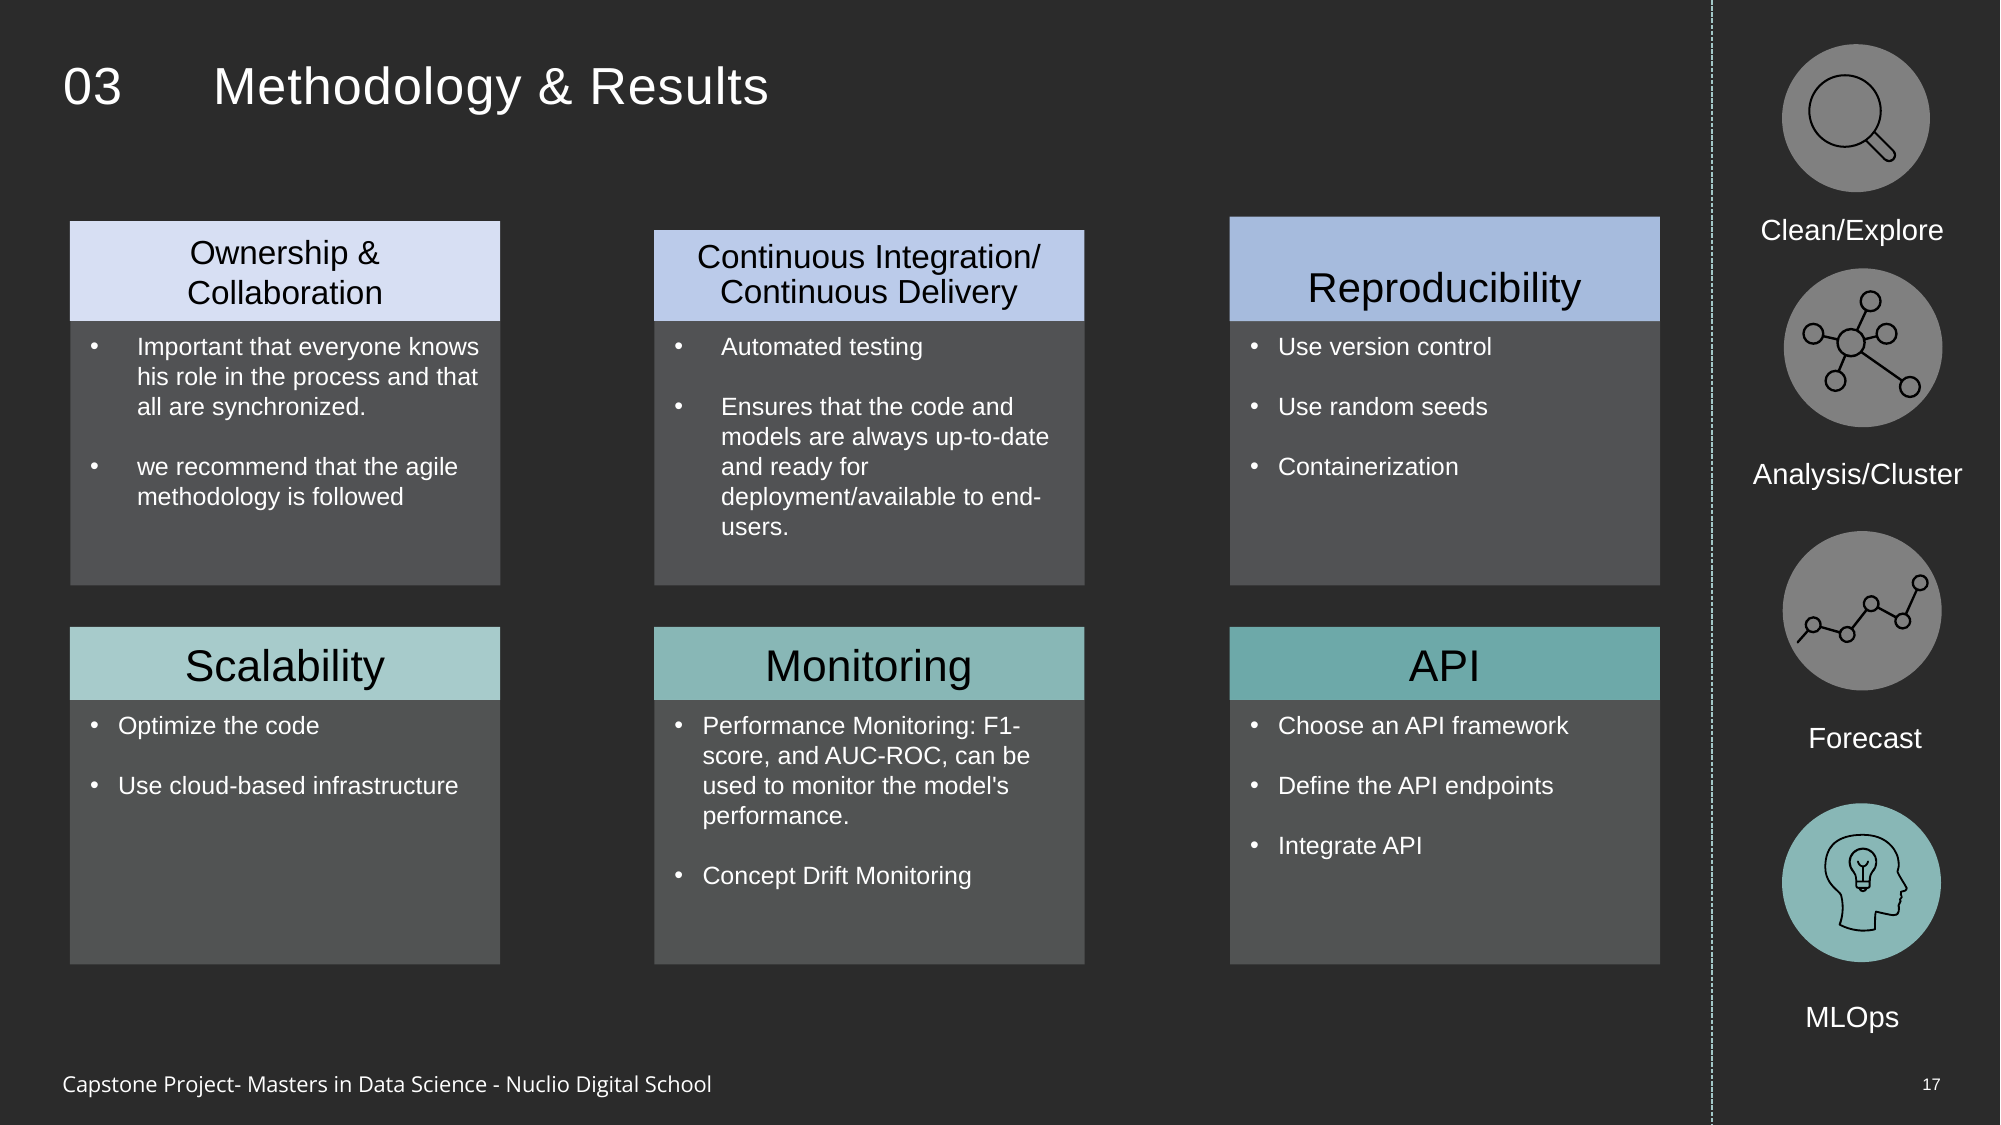

# 03	Methodology & Results

Clean/Explore

Reproducibility
Ownership & Collaboration
Continuous Integration/
Continuous Delivery

Important that everyone knows his role in the process and that all are synchronized.

we recommend that the agile methodology is followed
Automated testing

Ensures that the code and models are always up-to-date and ready for deployment/available to end-users.
Use version control

Use random seeds

Containerization

Analysis/Cluster

Scalability
Monitoring
API
Optimize the code

Use cloud-based infrastructure
Performance Monitoring: F1-score, and AUC-ROC, can be used to monitor the model's performance.

Concept Drift Monitoring

Choose an API framework

Define the API endpoints

Integrate API

Forecast

MLOps
17